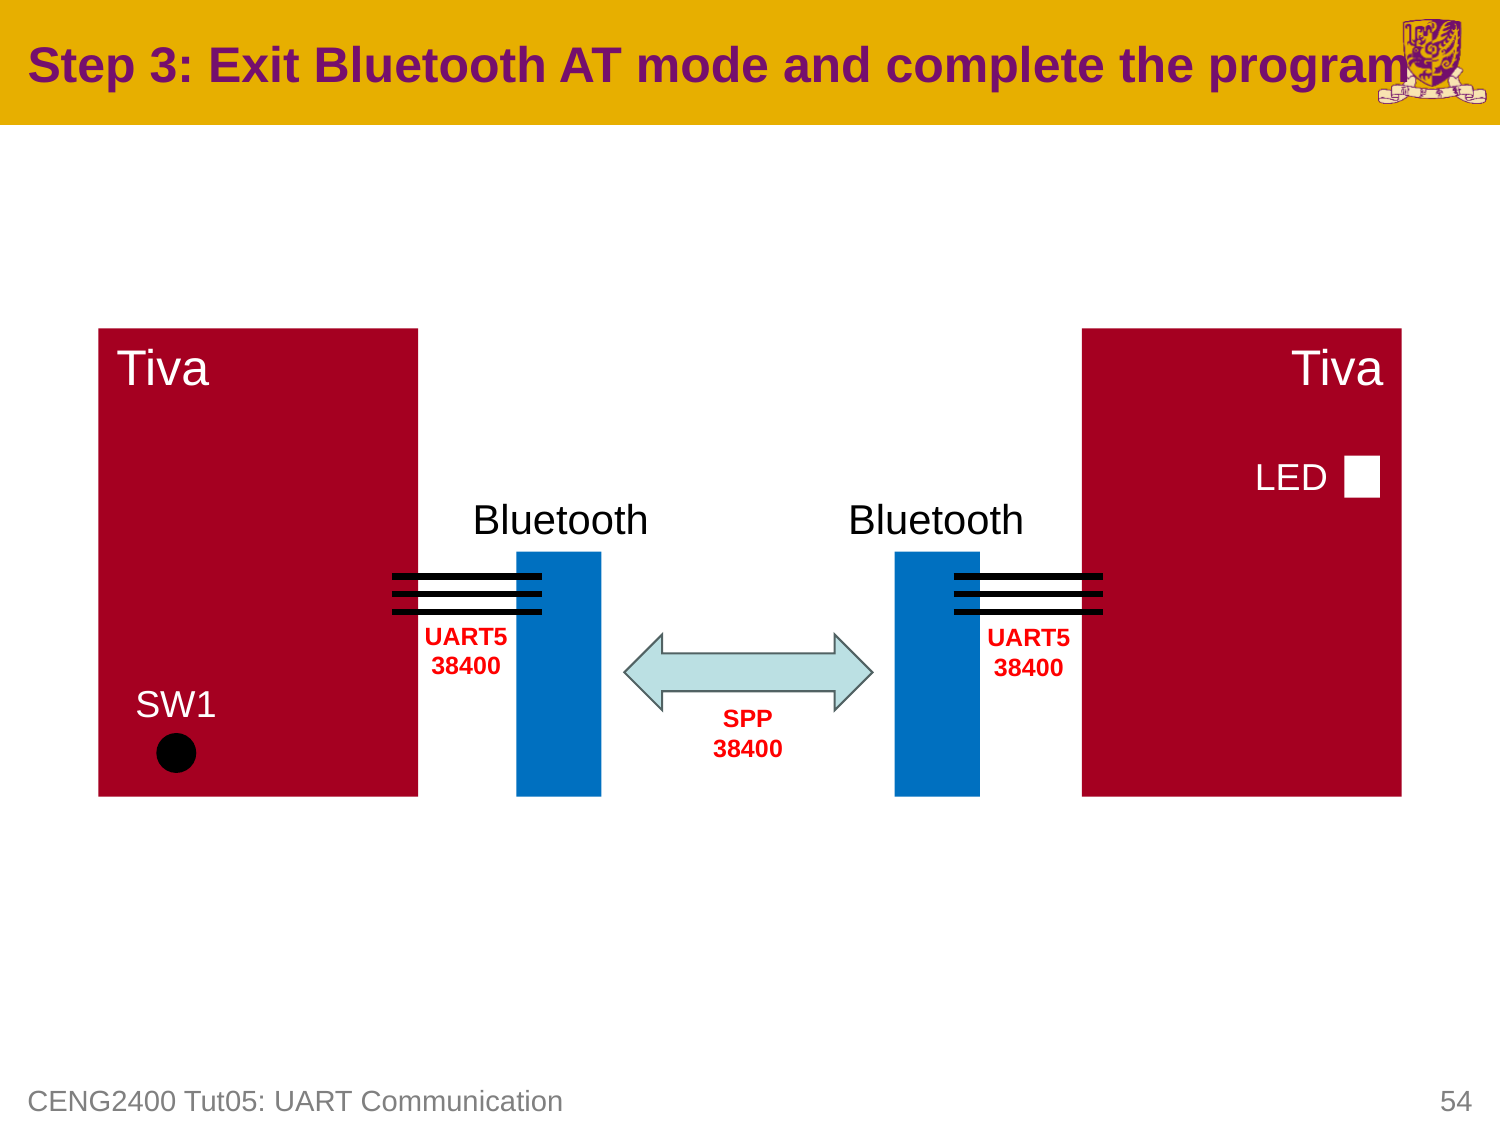

# Step 3: Exit Bluetooth AT mode and complete the program
Tiva
Tiva

LED

Bluetooth
Bluetooth

UART5
38400
UART5
38400

SW1
SPP
38400

CENG2400 Tut05: UART Communication
54